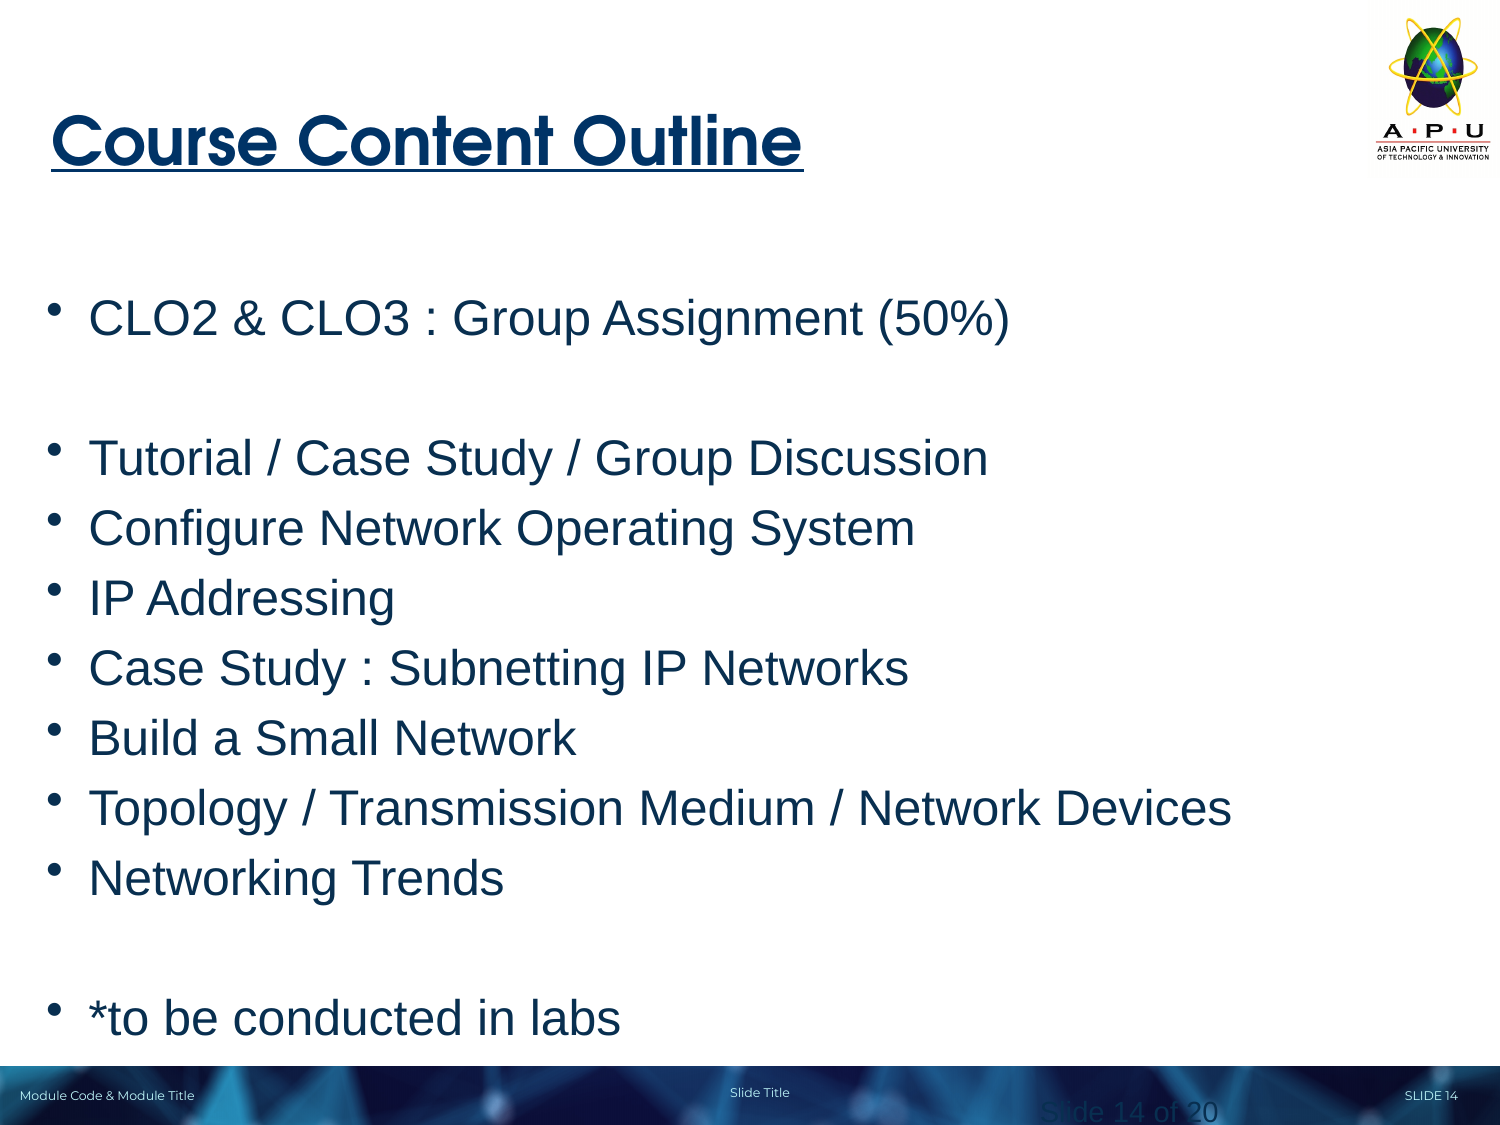

# Course Content Outline
CLO2 & CLO3 : Group Assignment (50%)

Tutorial / Case Study / Group Discussion
Configure Network Operating System
IP Addressing
Case Study : Subnetting IP Networks
Build a Small Network
Topology / Transmission Medium / Network Devices
Networking Trends

*to be conducted in labs
Slide 14 of 20